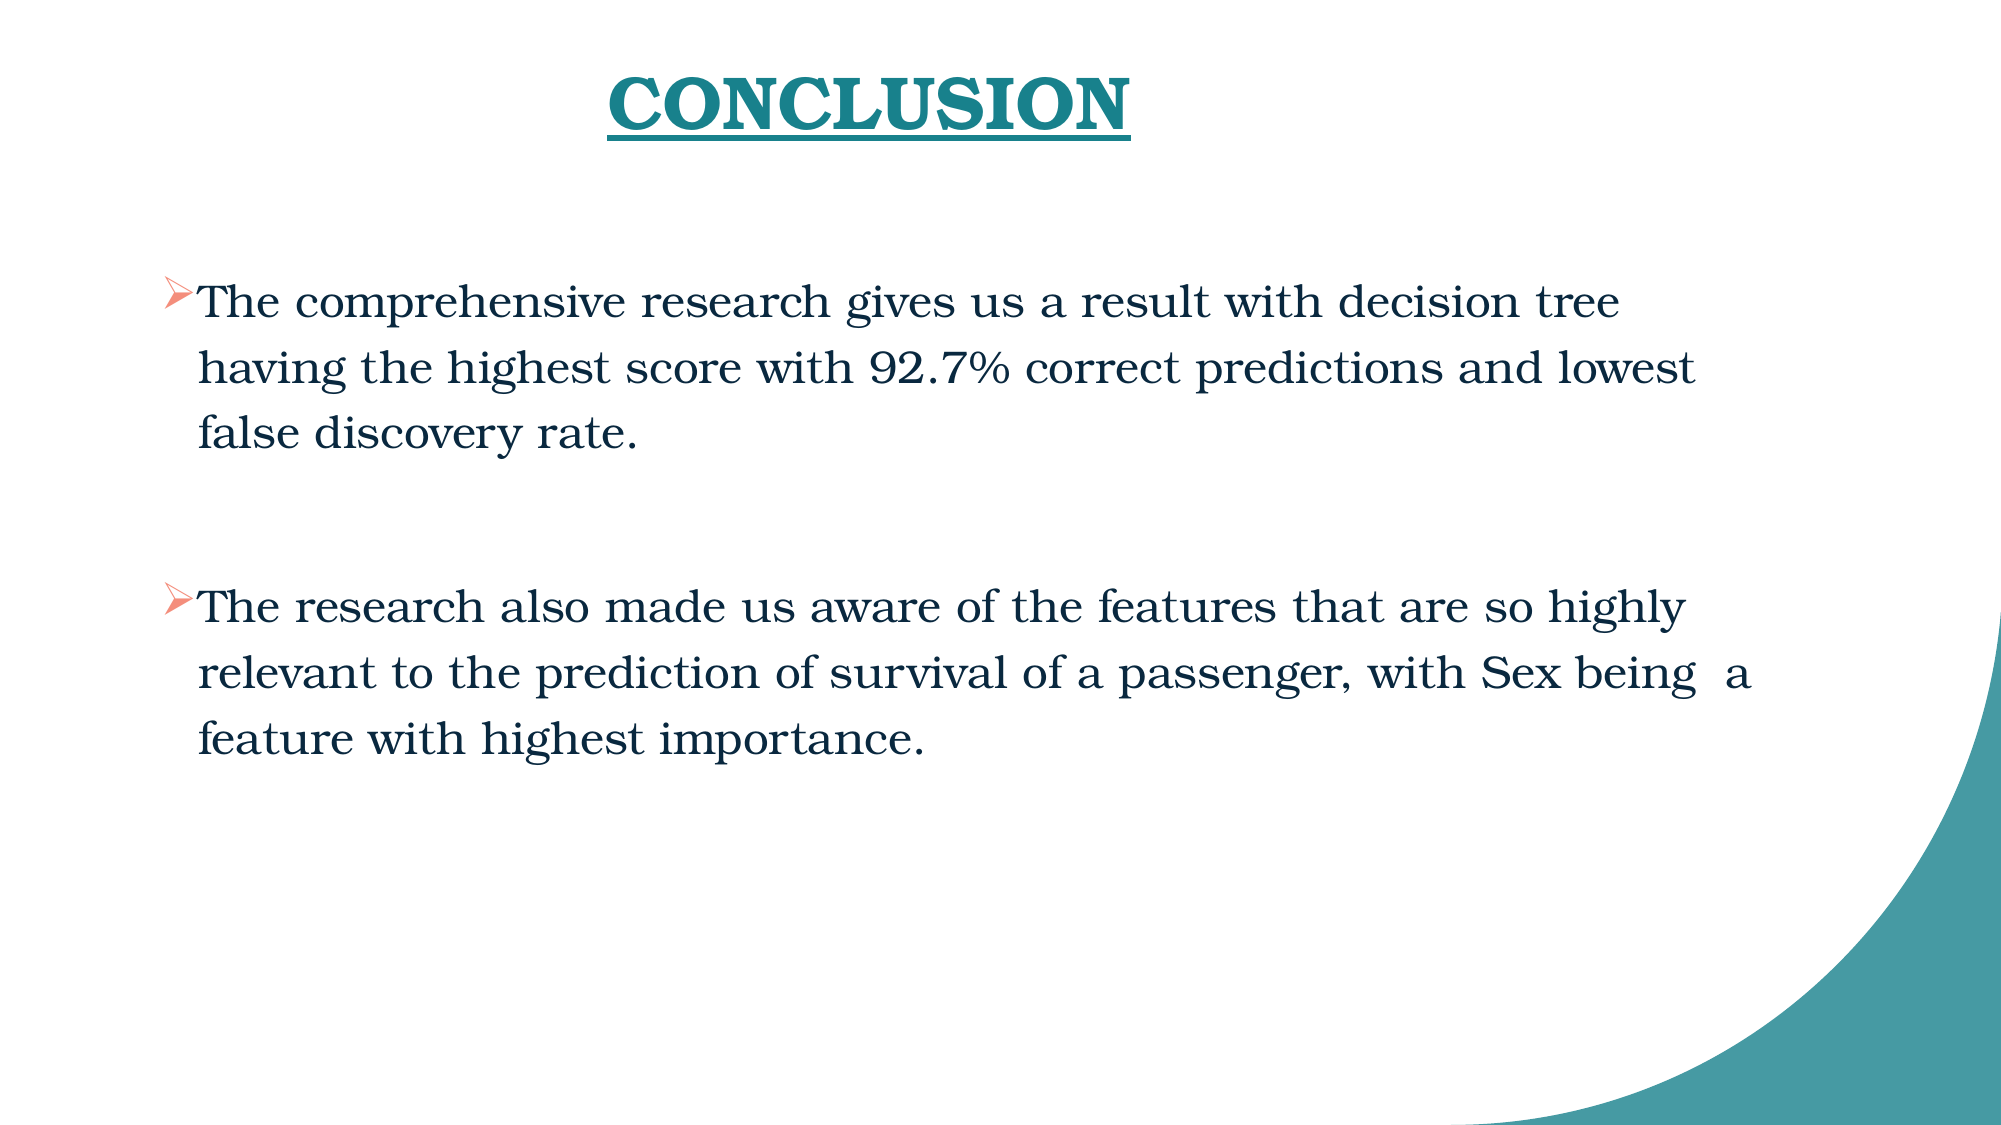

# CONCLUSION
The comprehensive research gives us a result with decision tree having the highest score with 92.7% correct predictions and lowest false discovery rate.

The research also made us aware of the features that are so highly  relevant to the prediction of survival of a passenger, with Sex being  a feature with highest importance.